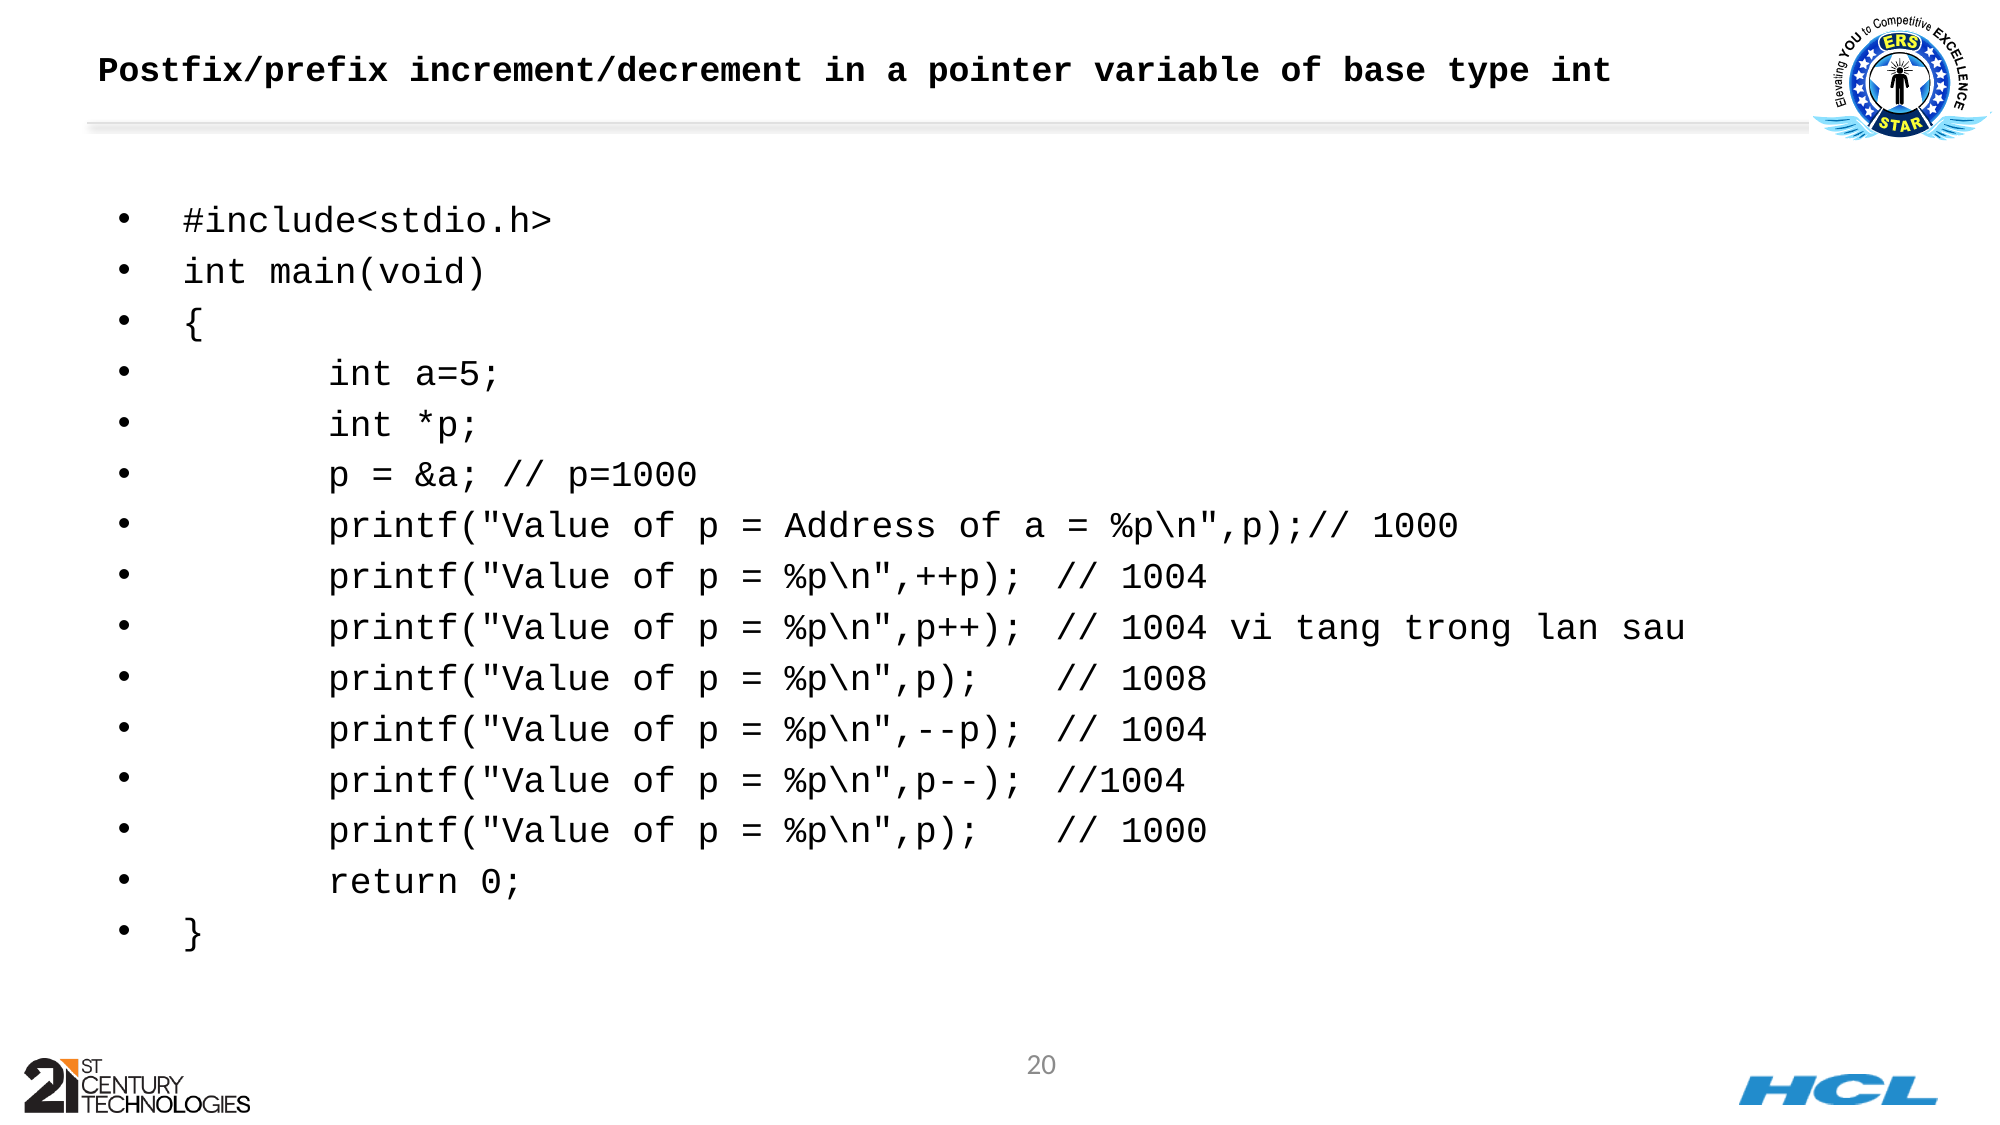

# Postfix/prefix increment/decrement in a pointer variable of base type int
#include<stdio.h>
int main(void)
{
	int a=5;
	int *p;
	p = &a; // p=1000
	printf("Value of p = Address of a = %p\n",p);// 1000
	printf("Value of p = %p\n",++p);		// 1004
	printf("Value of p = %p\n",p++);		// 1004 vi tang trong lan sau
	printf("Value of p = %p\n",p);			// 1008
	printf("Value of p = %p\n",--p);		// 1004
	printf("Value of p = %p\n",p--);		//1004
	printf("Value of p = %p\n",p);			// 1000
	return 0;
}

20